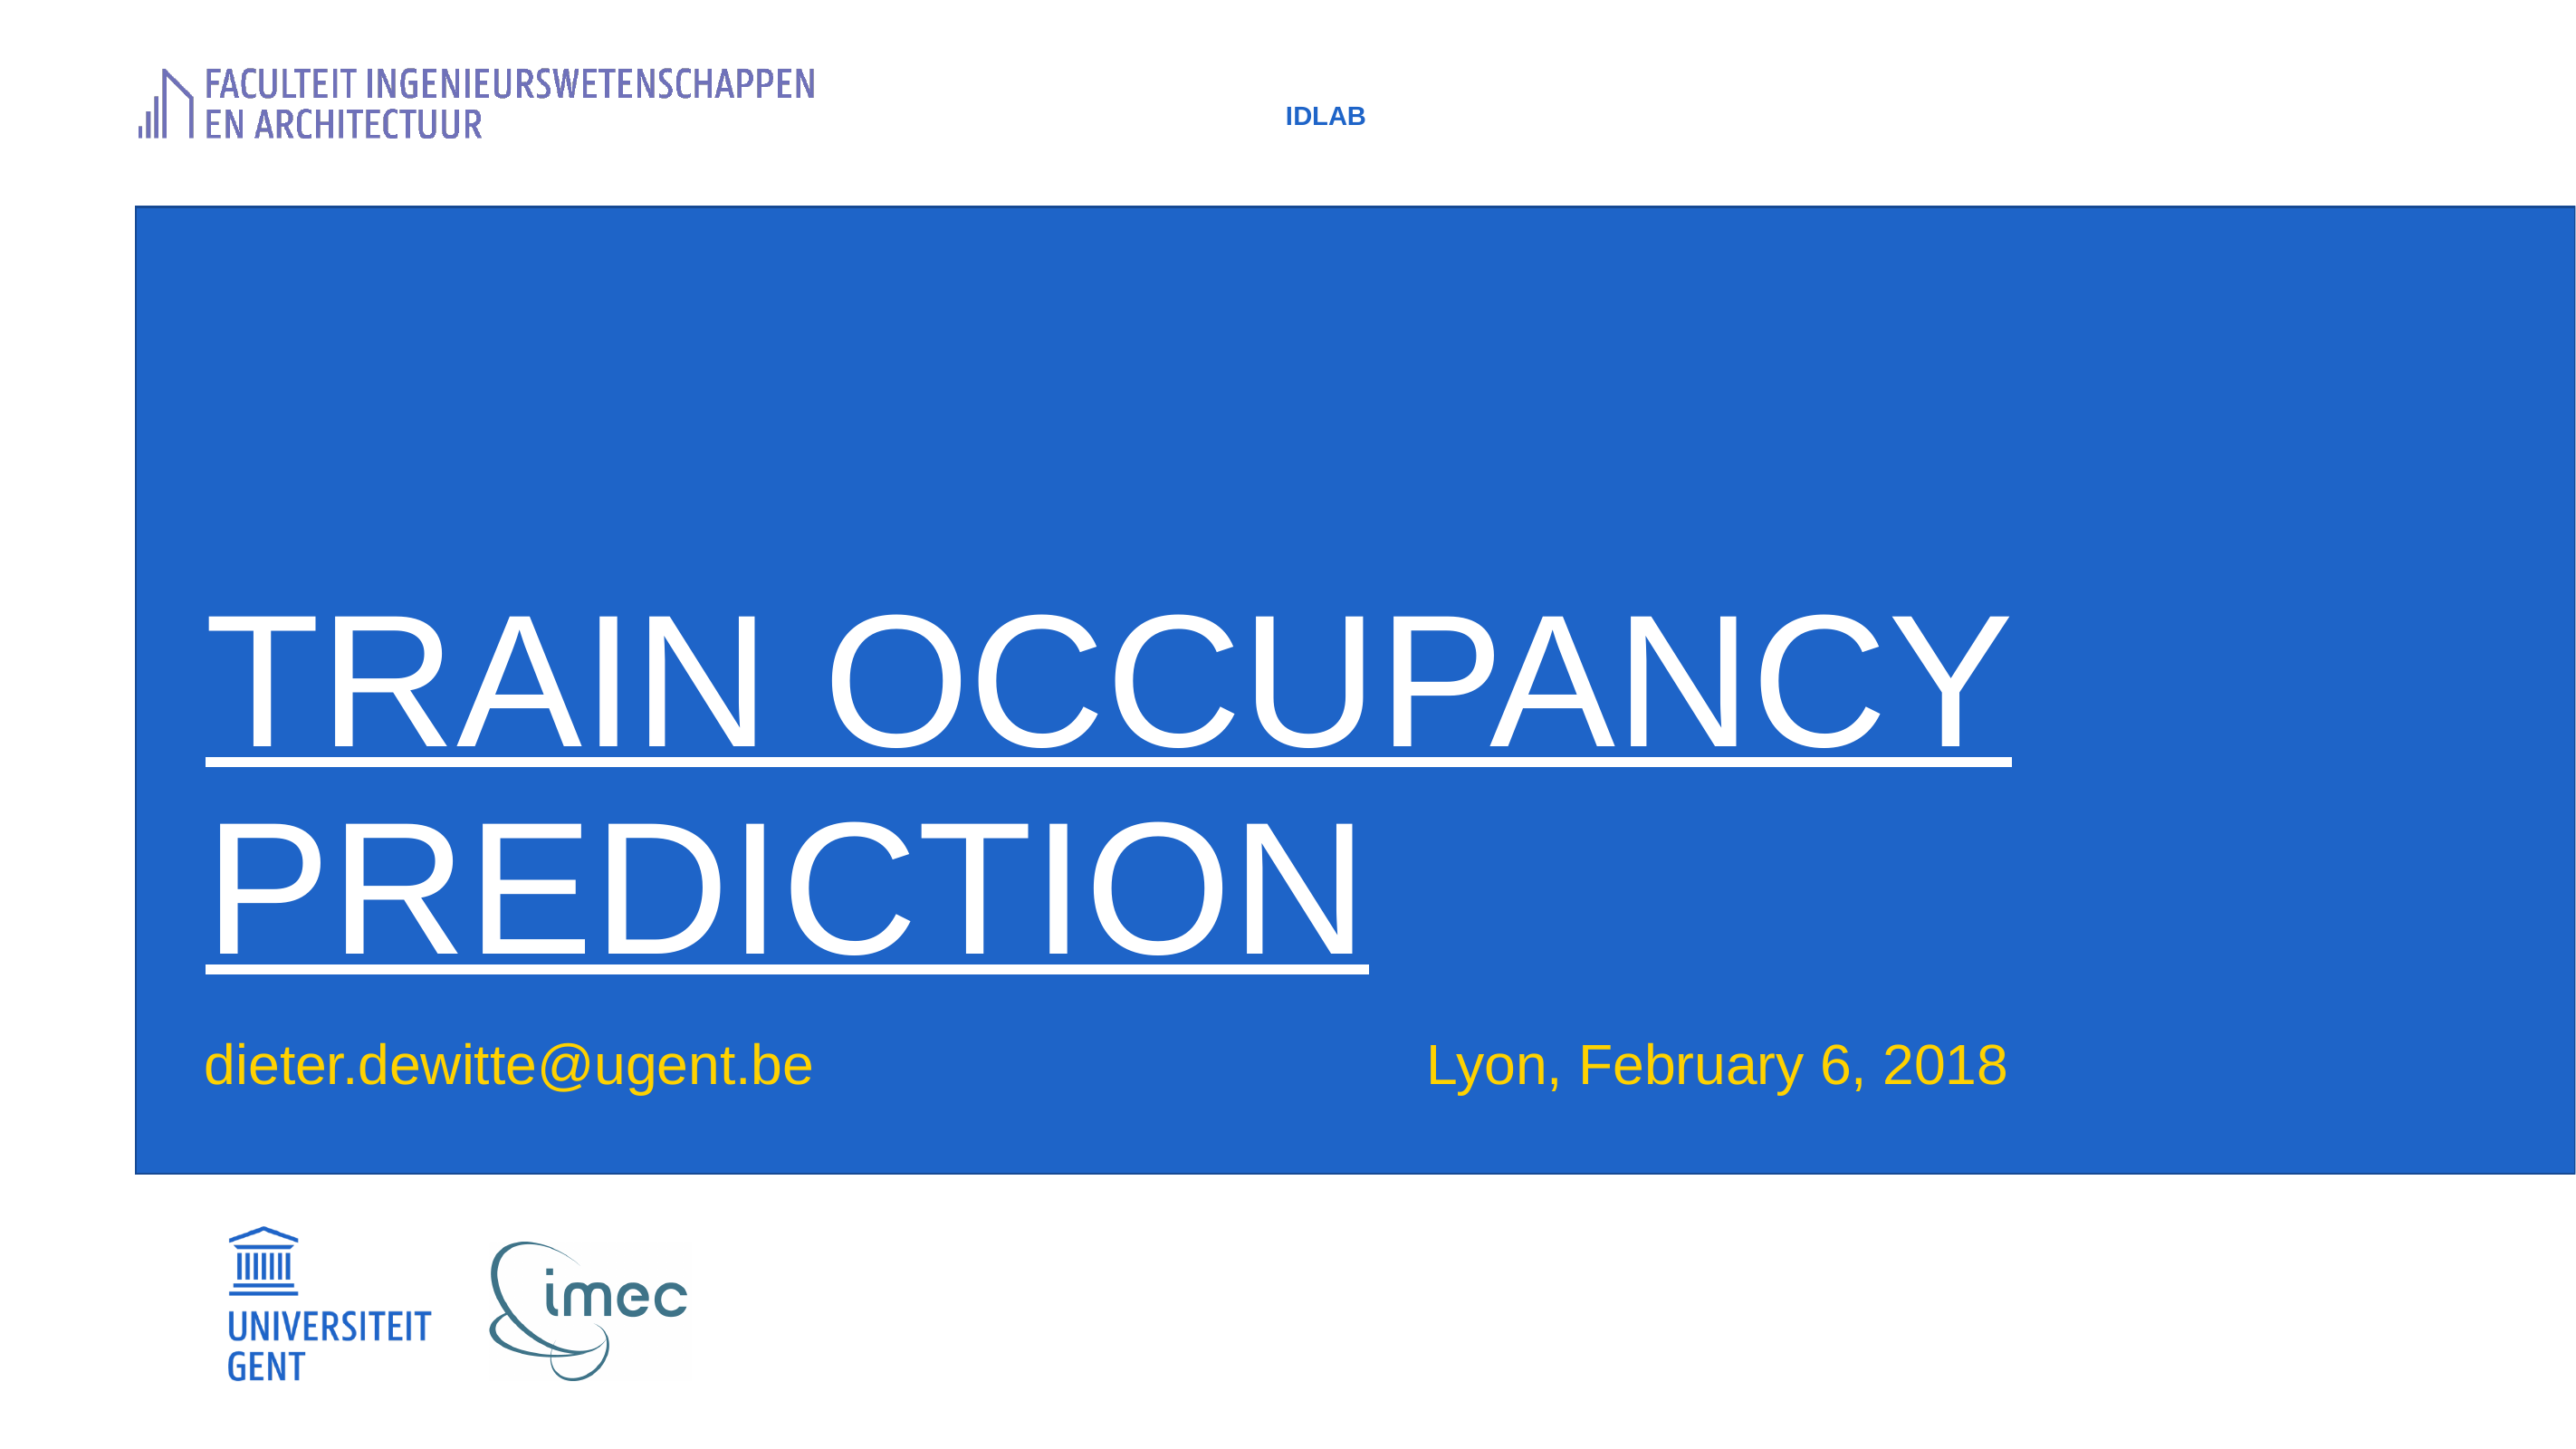

IDLAB
# Train occupancy prediction
dieter.dewitte@ugent.be					Lyon, February 6, 2018